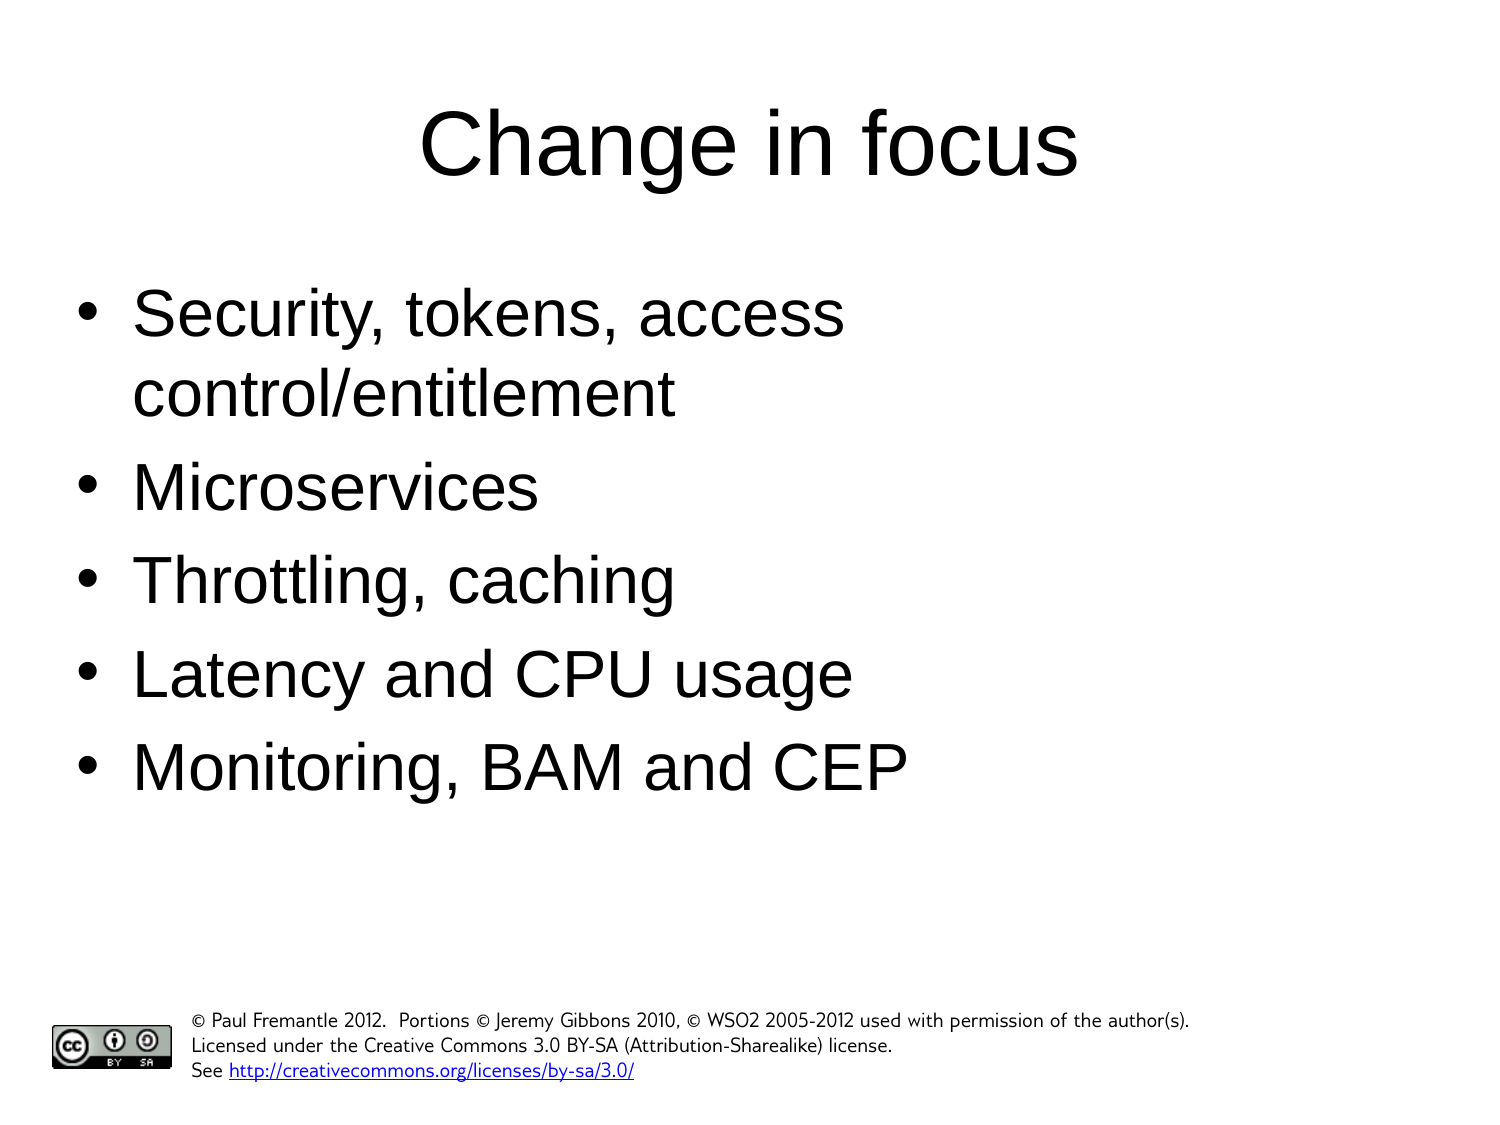

# Change in focus
Security, tokens, access control/entitlement
Microservices
Throttling, caching
Latency and CPU usage
Monitoring, BAM and CEP